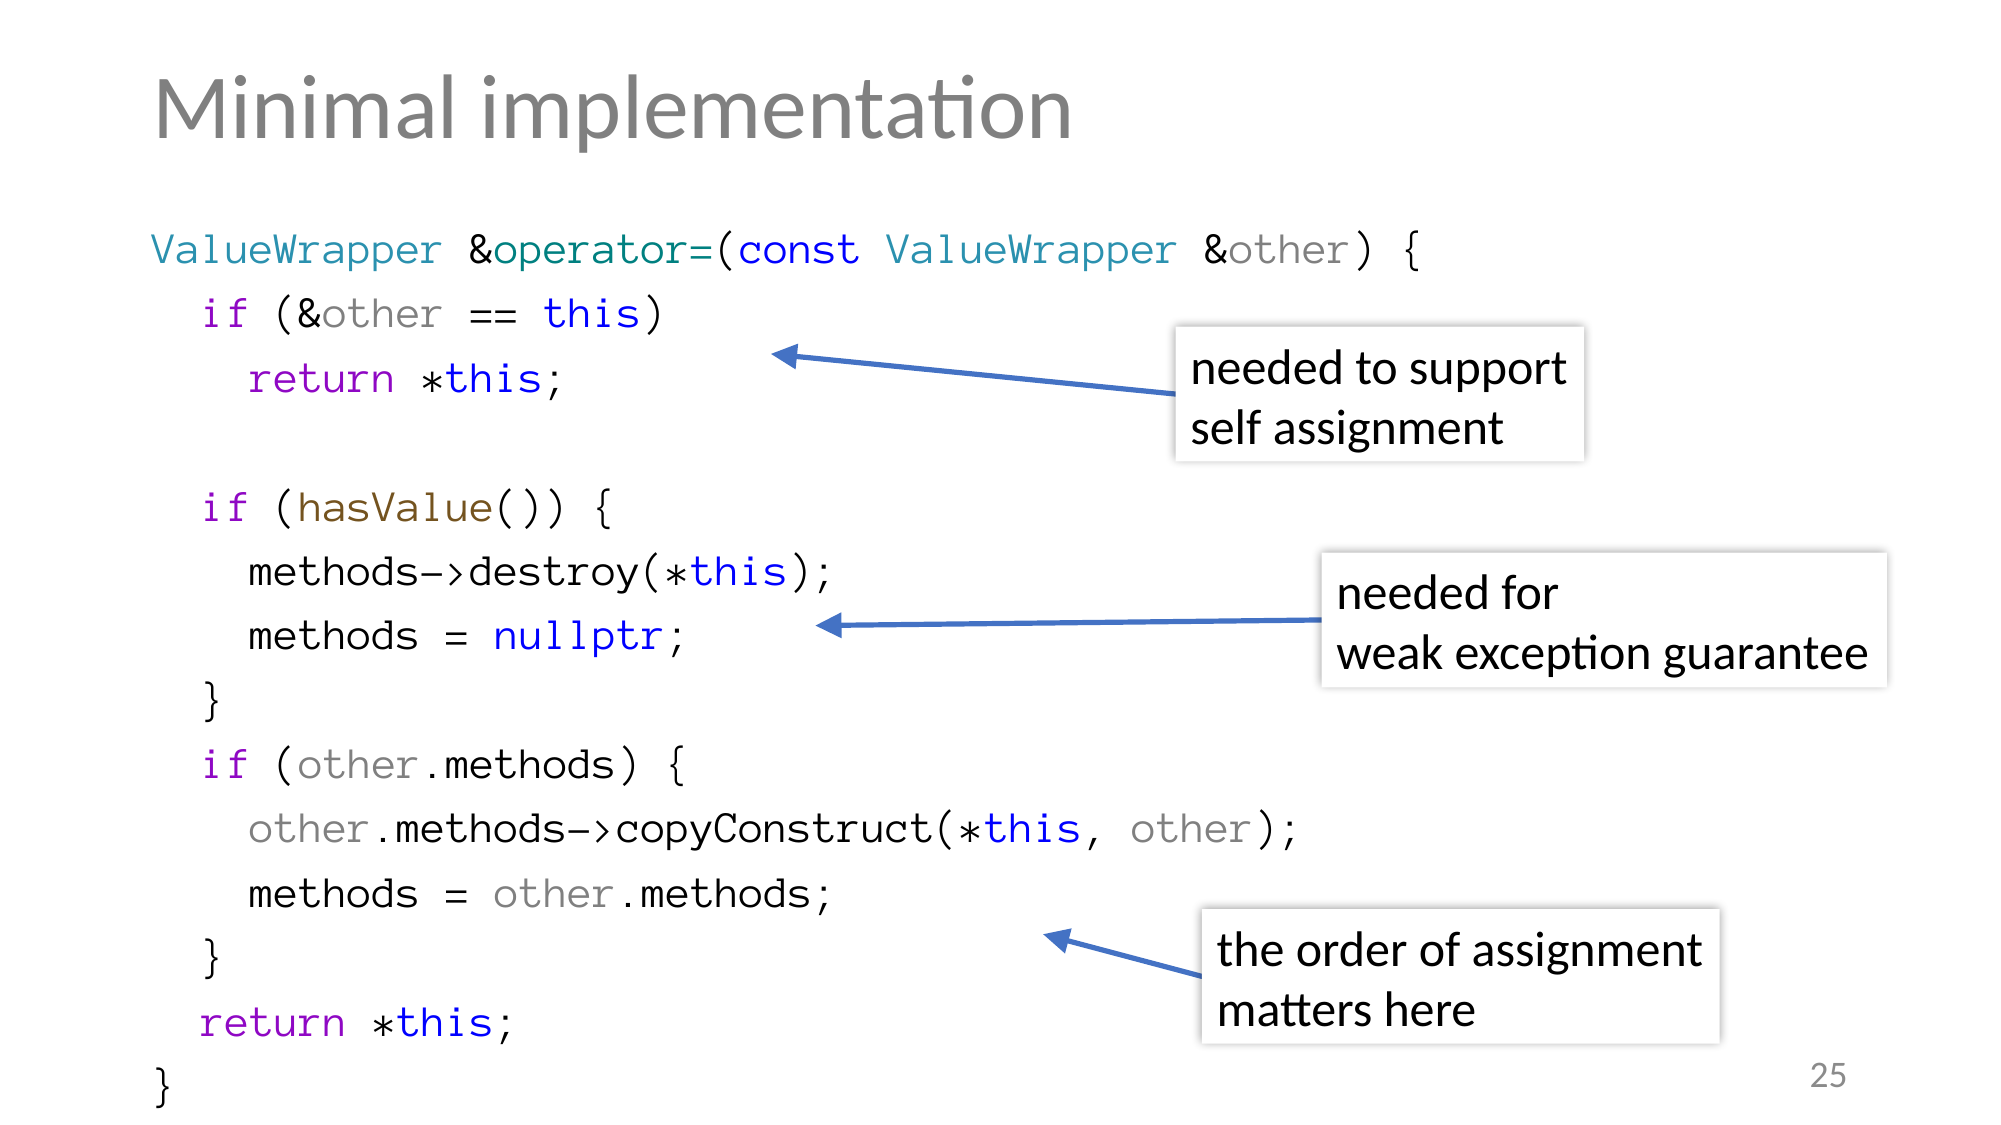

# Minimal implementation
ValueWrapper &operator=(const ValueWrapper &other) {
  if (&other == this)
    return *this;

  if (hasValue()) {
    methods->destroy(*this);
    methods = nullptr;
  }
  if (other.methods) {
    other.methods->copyConstruct(*this, other);
    methods = other.methods;
  }
  return *this;
}
needed to support self assignment
needed for
weak exception guarantee
the order of assignment matters here
25